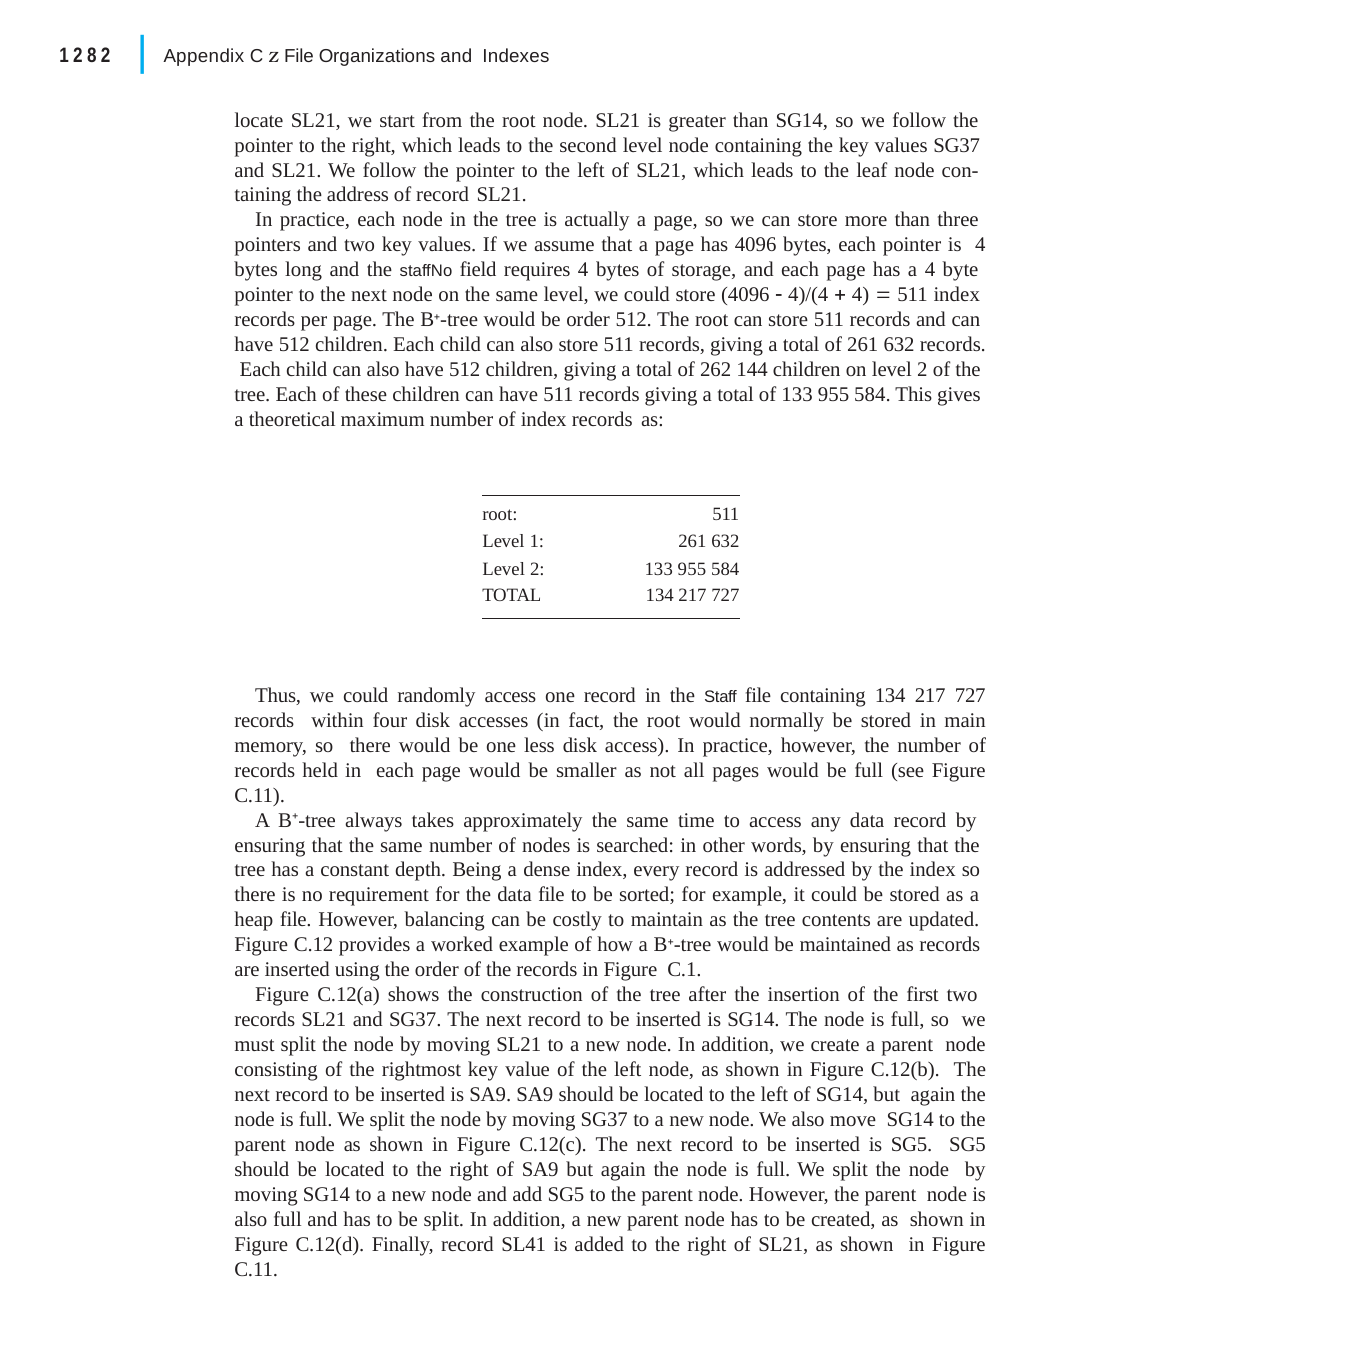

|
1282
Appendix C z File Organizations and Indexes
locate SL21, we start from the root node. SL21 is greater than SG14, so we follow the  pointer to the right, which leads to the second level node containing the key values SG37  and SL21. We follow the pointer to the left of SL21, which leads to the leaf node con-  taining the address of record SL21.
In practice, each node in the tree is actually a page, so we can store more than three  pointers and two key values. If we assume that a page has 4096 bytes, each pointer is  4 bytes long and the staffNo field requires 4 bytes of storage, and each page has a 4 byte  pointer to the next node on the same level, we could store (4096 − 4)/(4 + 4) = 511 index  records per page. The B+-tree would be order 512. The root can store 511 records and can  have 512 children. Each child can also store 511 records, giving a total of 261 632 records.  Each child can also have 512 children, giving a total of 262 144 children on level 2 of the  tree. Each of these children can have 511 records giving a total of 133 955 584. This gives  a theoretical maximum number of index records as:
| root: | 511 |
| --- | --- |
| Level 1: | 261 632 |
| Level 2: | 133 955 584 |
| TOTAL | 134 217 727 |
Thus, we could randomly access one record in the Staff file containing 134 217 727 records  within four disk accesses (in fact, the root would normally be stored in main memory, so  there would be one less disk access). In practice, however, the number of records held in  each page would be smaller as not all pages would be full (see Figure C.11).
A B+-tree always takes approximately the same time to access any data record by  ensuring that the same number of nodes is searched: in other words, by ensuring that the  tree has a constant depth. Being a dense index, every record is addressed by the index so  there is no requirement for the data file to be sorted; for example, it could be stored as a  heap file. However, balancing can be costly to maintain as the tree contents are updated.  Figure C.12 provides a worked example of how a B+-tree would be maintained as records  are inserted using the order of the records in Figure C.1.
Figure C.12(a) shows the construction of the tree after the insertion of the first two  records SL21 and SG37. The next record to be inserted is SG14. The node is full, so  we must split the node by moving SL21 to a new node. In addition, we create a parent  node consisting of the rightmost key value of the left node, as shown in Figure C.12(b).  The next record to be inserted is SA9. SA9 should be located to the left of SG14, but  again the node is full. We split the node by moving SG37 to a new node. We also move  SG14 to the parent node as shown in Figure C.12(c). The next record to be inserted is SG5.  SG5 should be located to the right of SA9 but again the node is full. We split the node  by moving SG14 to a new node and add SG5 to the parent node. However, the parent  node is also full and has to be split. In addition, a new parent node has to be created, as  shown in Figure C.12(d). Finally, record SL41 is added to the right of SL21, as shown  in Figure C.11.